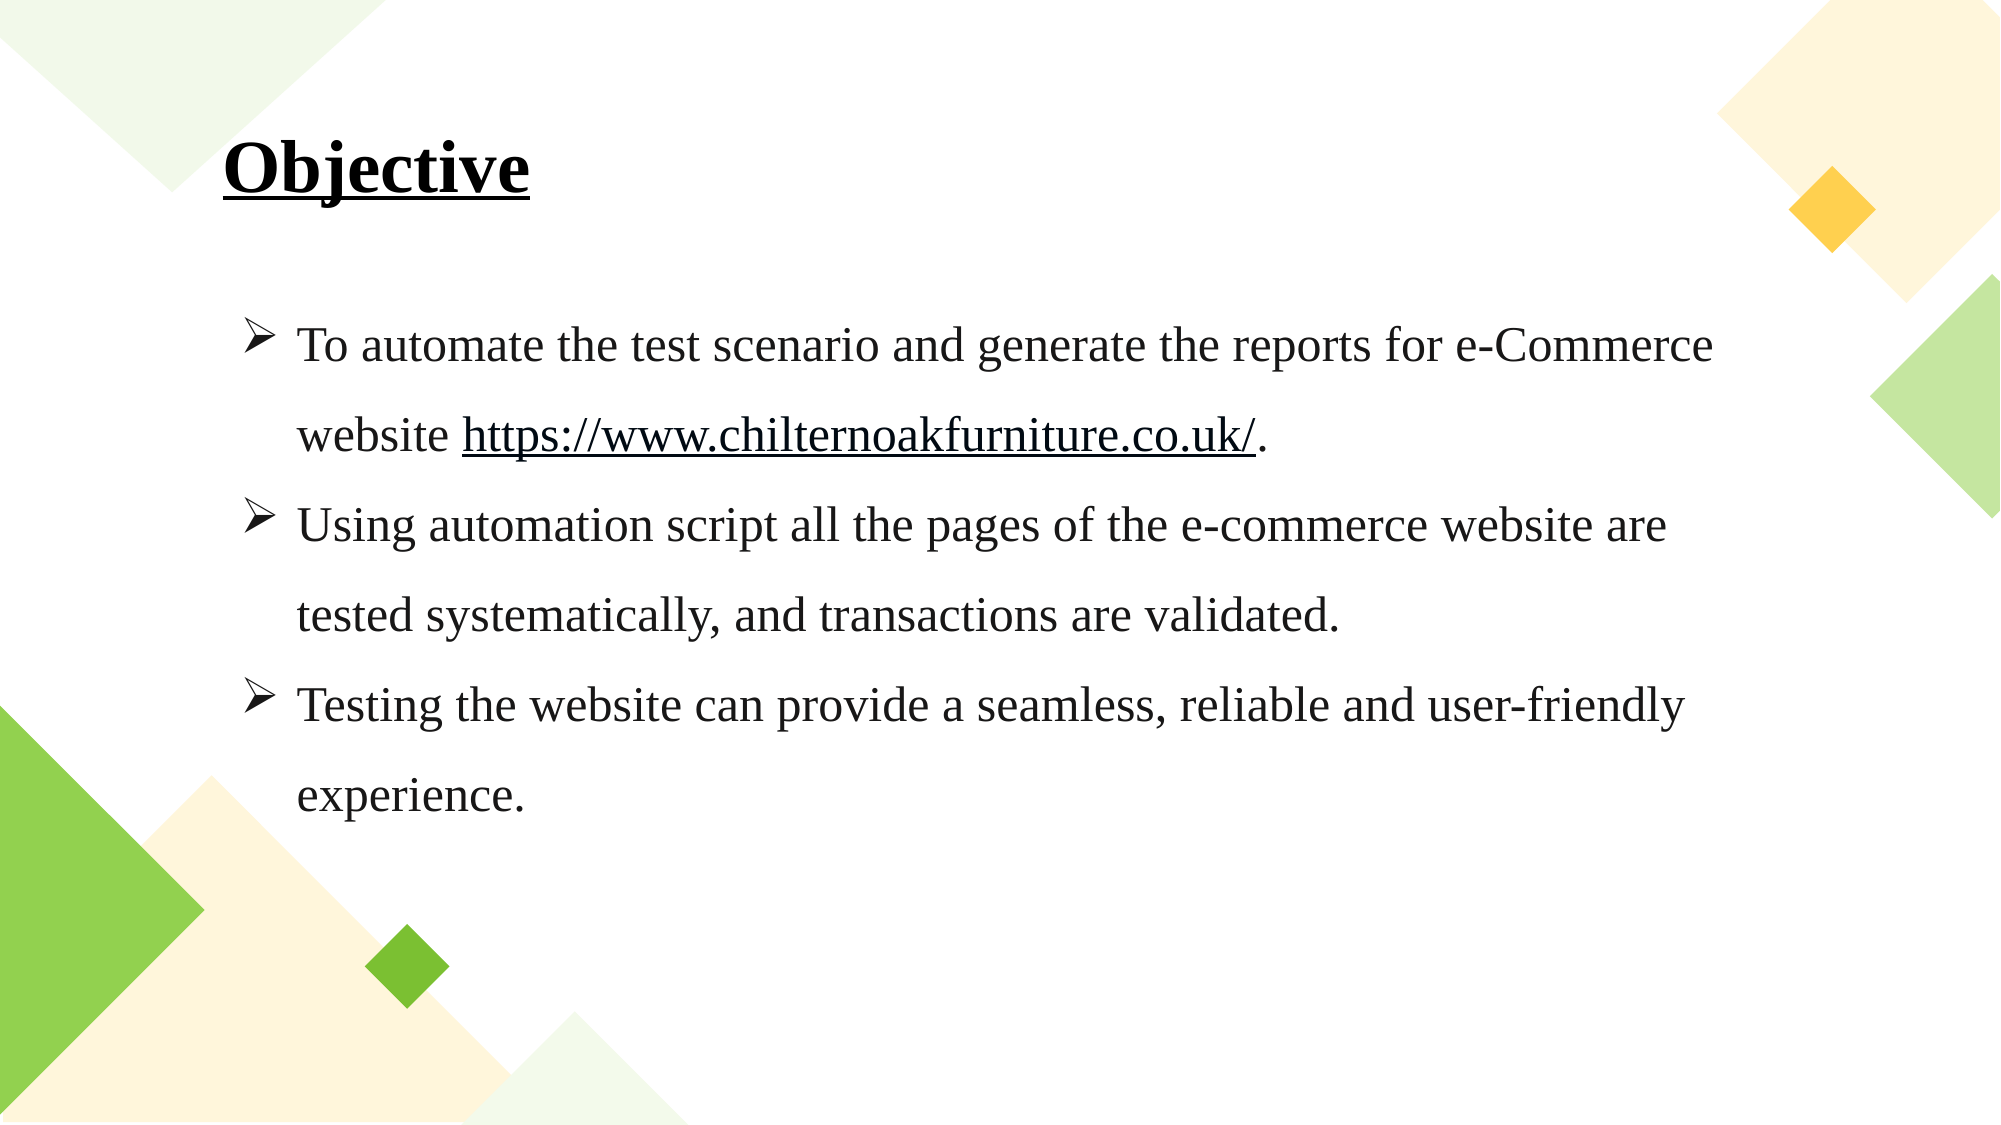

Objective

To automate the test scenario and generate the reports for e-Commerce website https://www.chilternoakfurniture.co.uk/.
Using automation script all the pages of the e-commerce website are tested systematically, and transactions are validated.
Testing the website can provide a seamless, reliable and user-friendly experience.